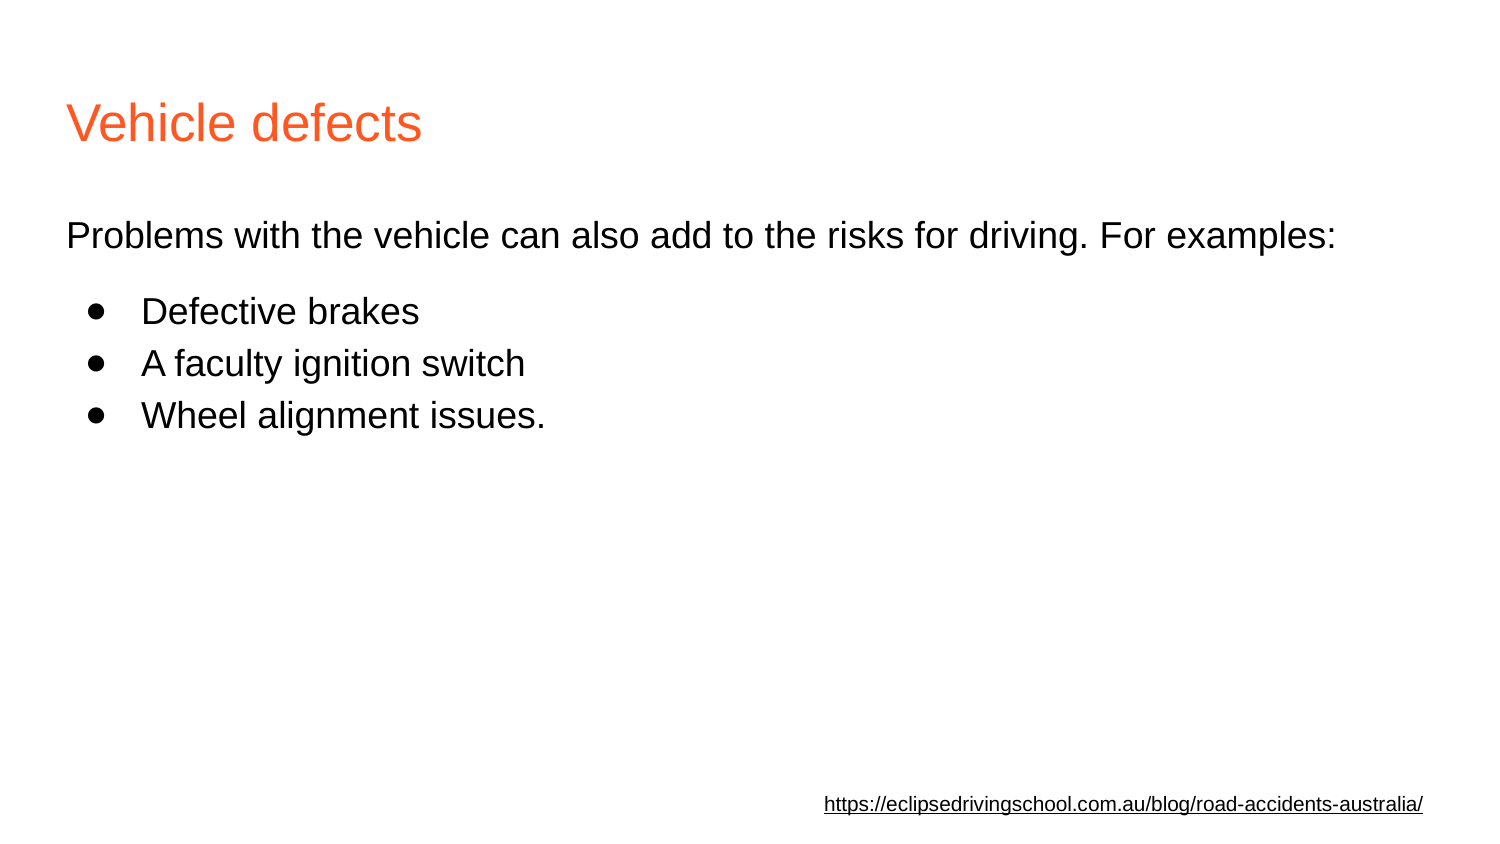

# Vehicle defects
Problems with the vehicle can also add to the risks for driving. For examples:
Defective brakes
A faculty ignition switch
Wheel alignment issues.

https://eclipsedrivingschool.com.au/blog/road-accidents-australia/